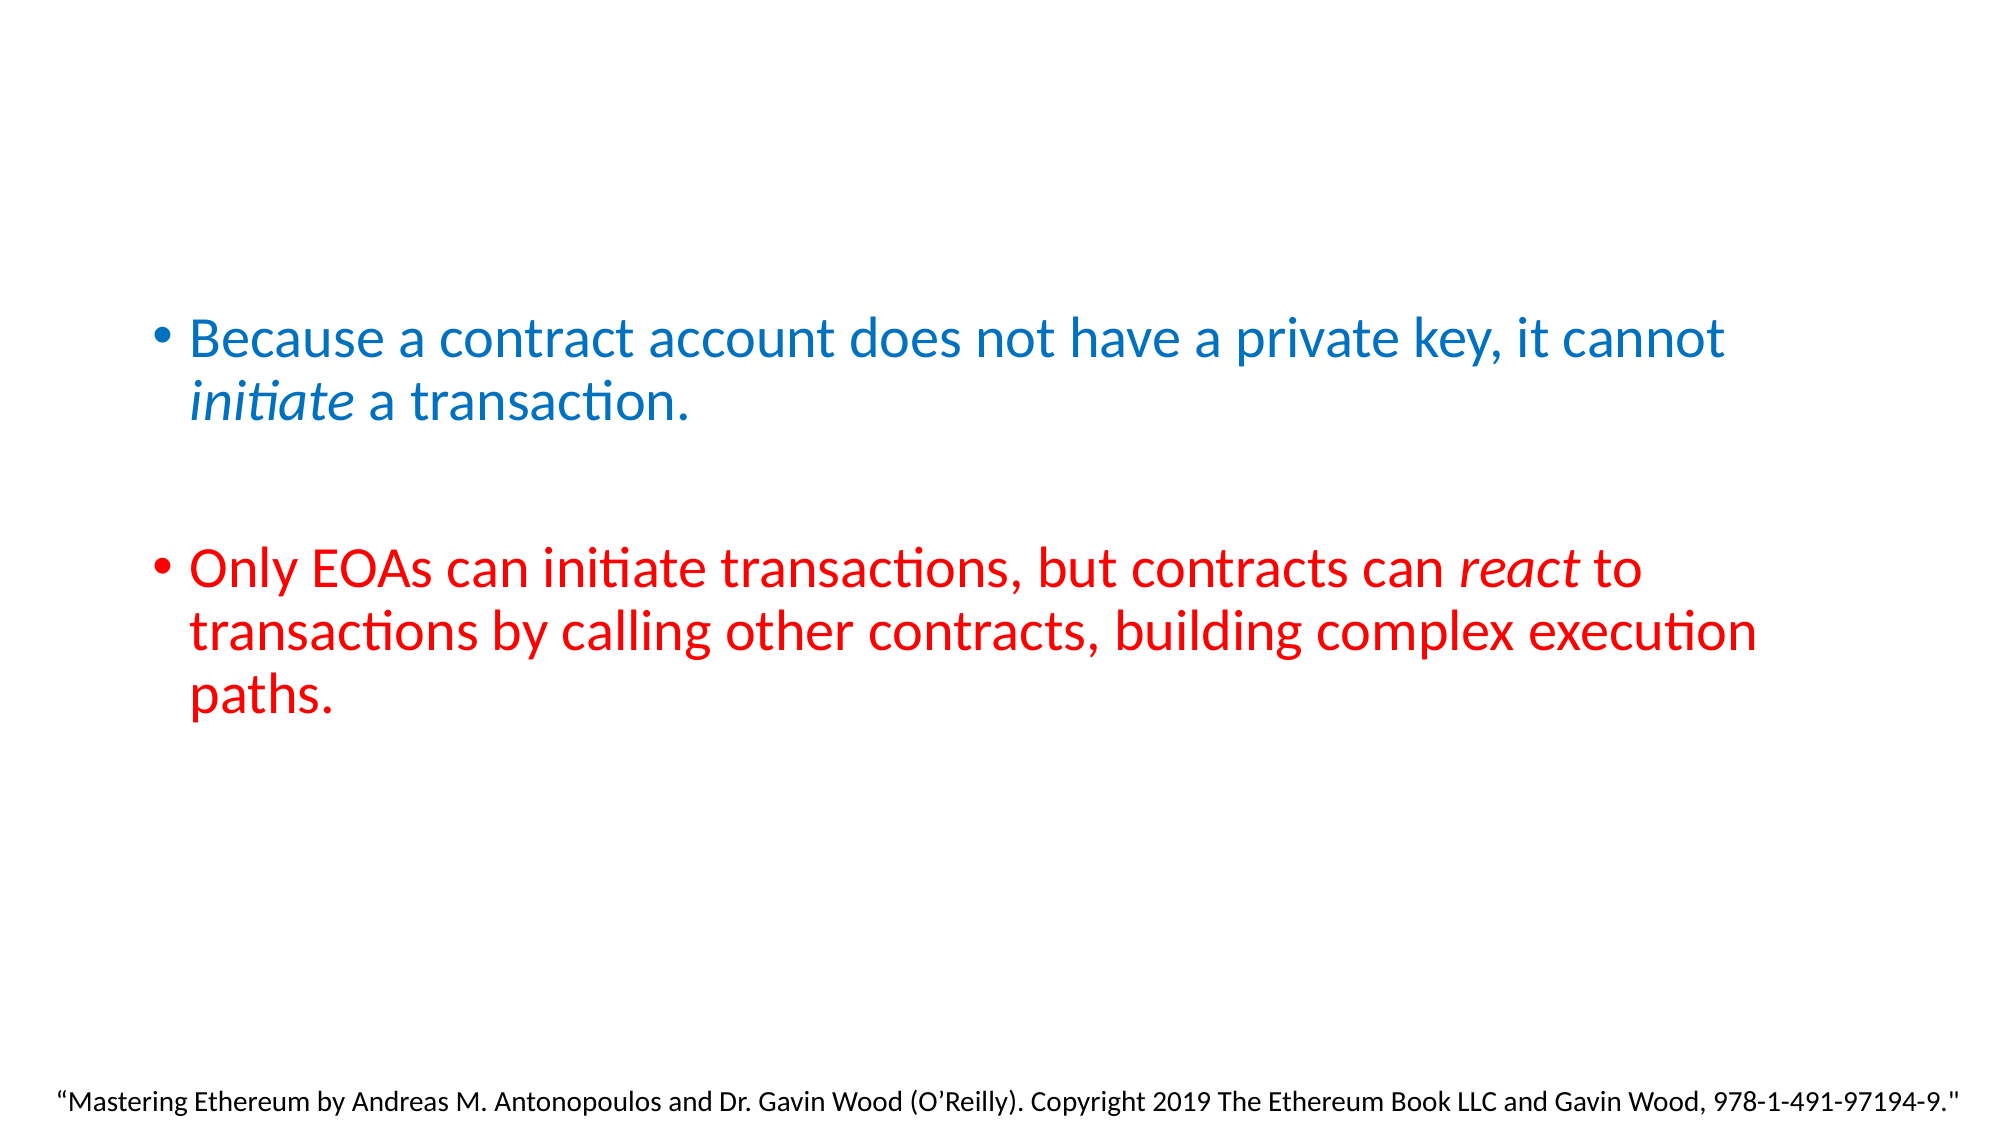

#
Because a contract account does not have a private key, it cannot initiate a transaction.

Only EOAs can initiate transactions, but contracts can react to transactions by calling other contracts, building complex execution paths.
“Mastering Ethereum by Andreas M. Antonopoulos and Dr. Gavin Wood (O’Reilly). Copyright 2019 The Ethereum Book LLC and Gavin Wood, 978-1-491-97194-9."